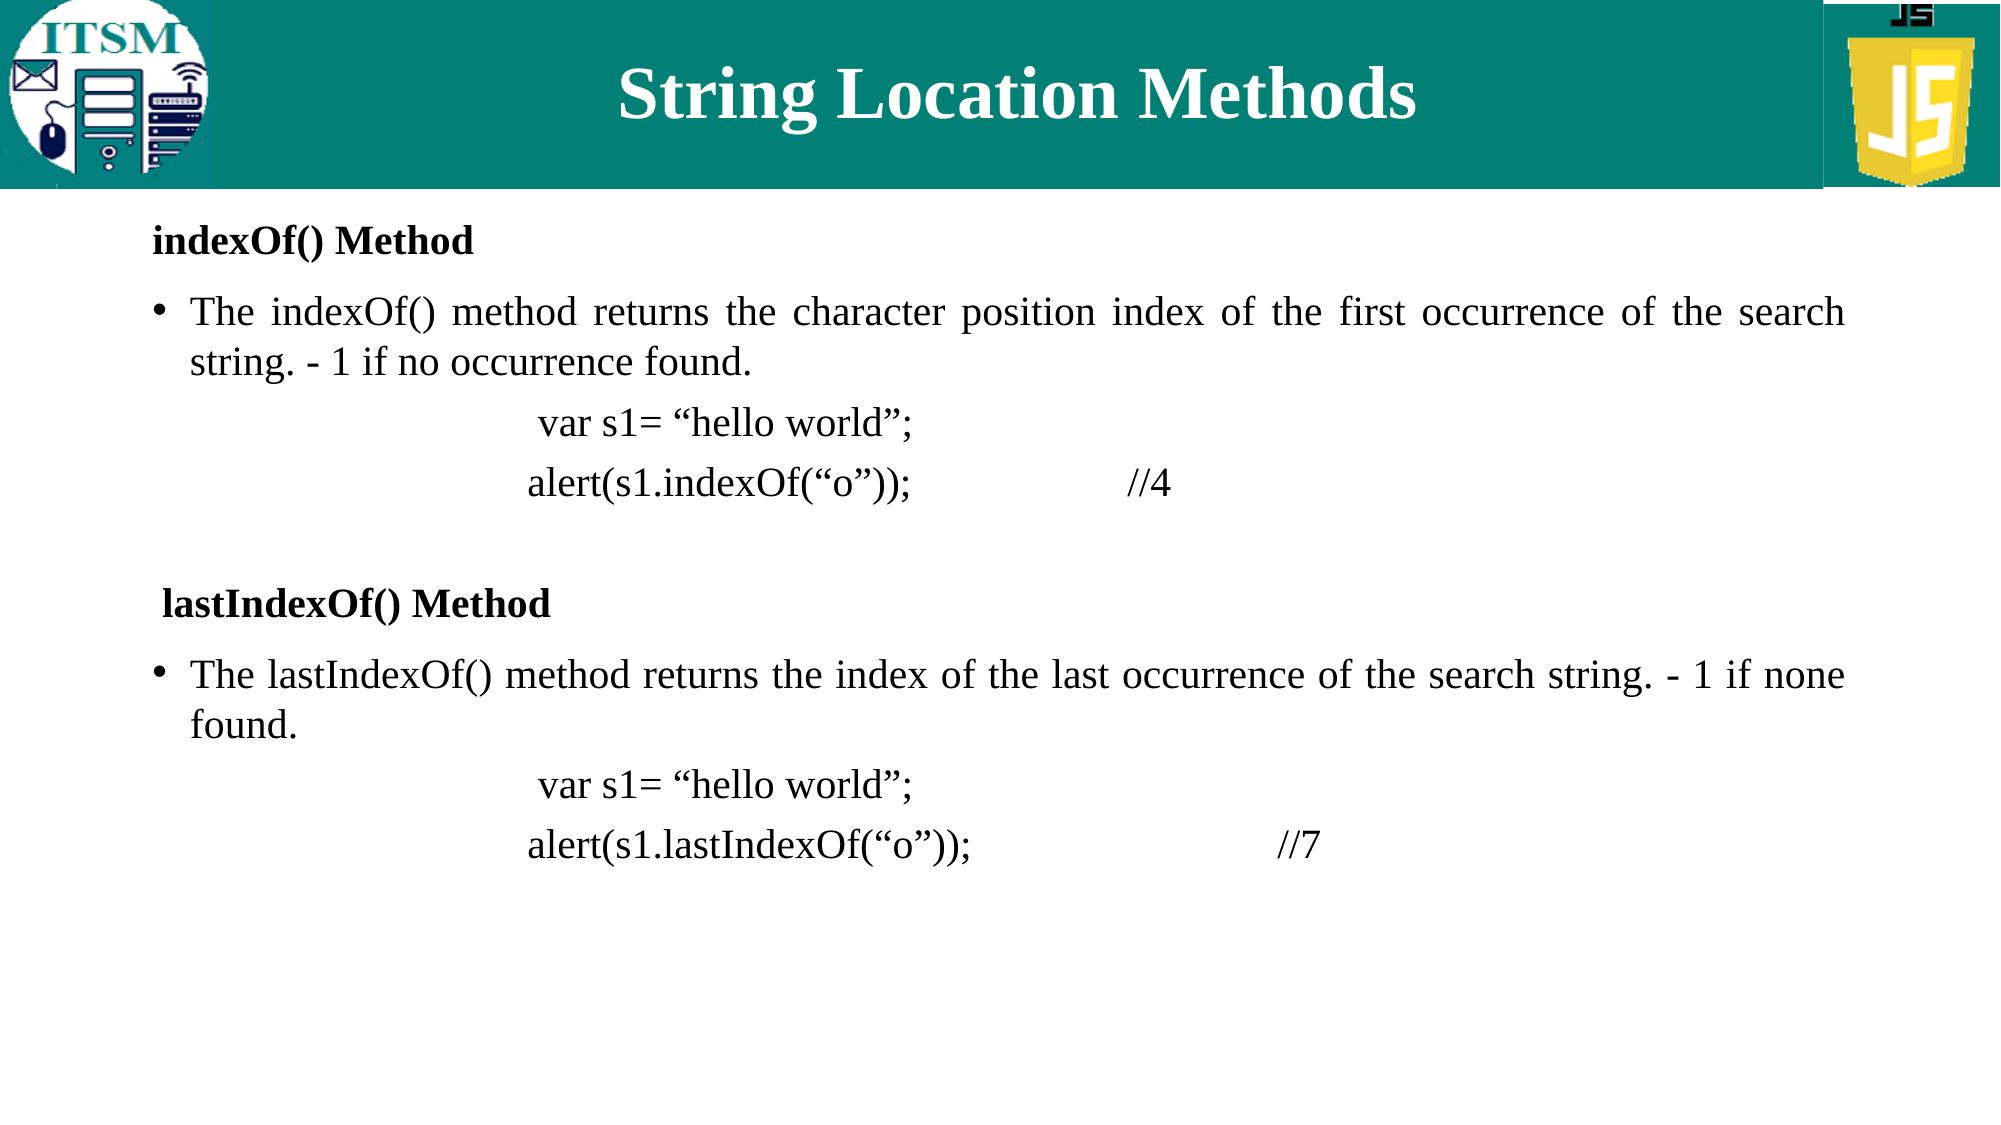

# String Location Methods
indexOf() Method
The indexOf() method returns the character position index of the first occurrence of the search string. - 1 if no occurrence found.
		 var s1= “hello world”;
		alert(s1.indexOf(“o”));  		//4

lastIndexOf() Method
The lastIndexOf() method returns the index of the last occurrence of the search string. - 1 if none found.
		 var s1= “hello world”;
		alert(s1.lastIndexOf(“o”)); 		//7